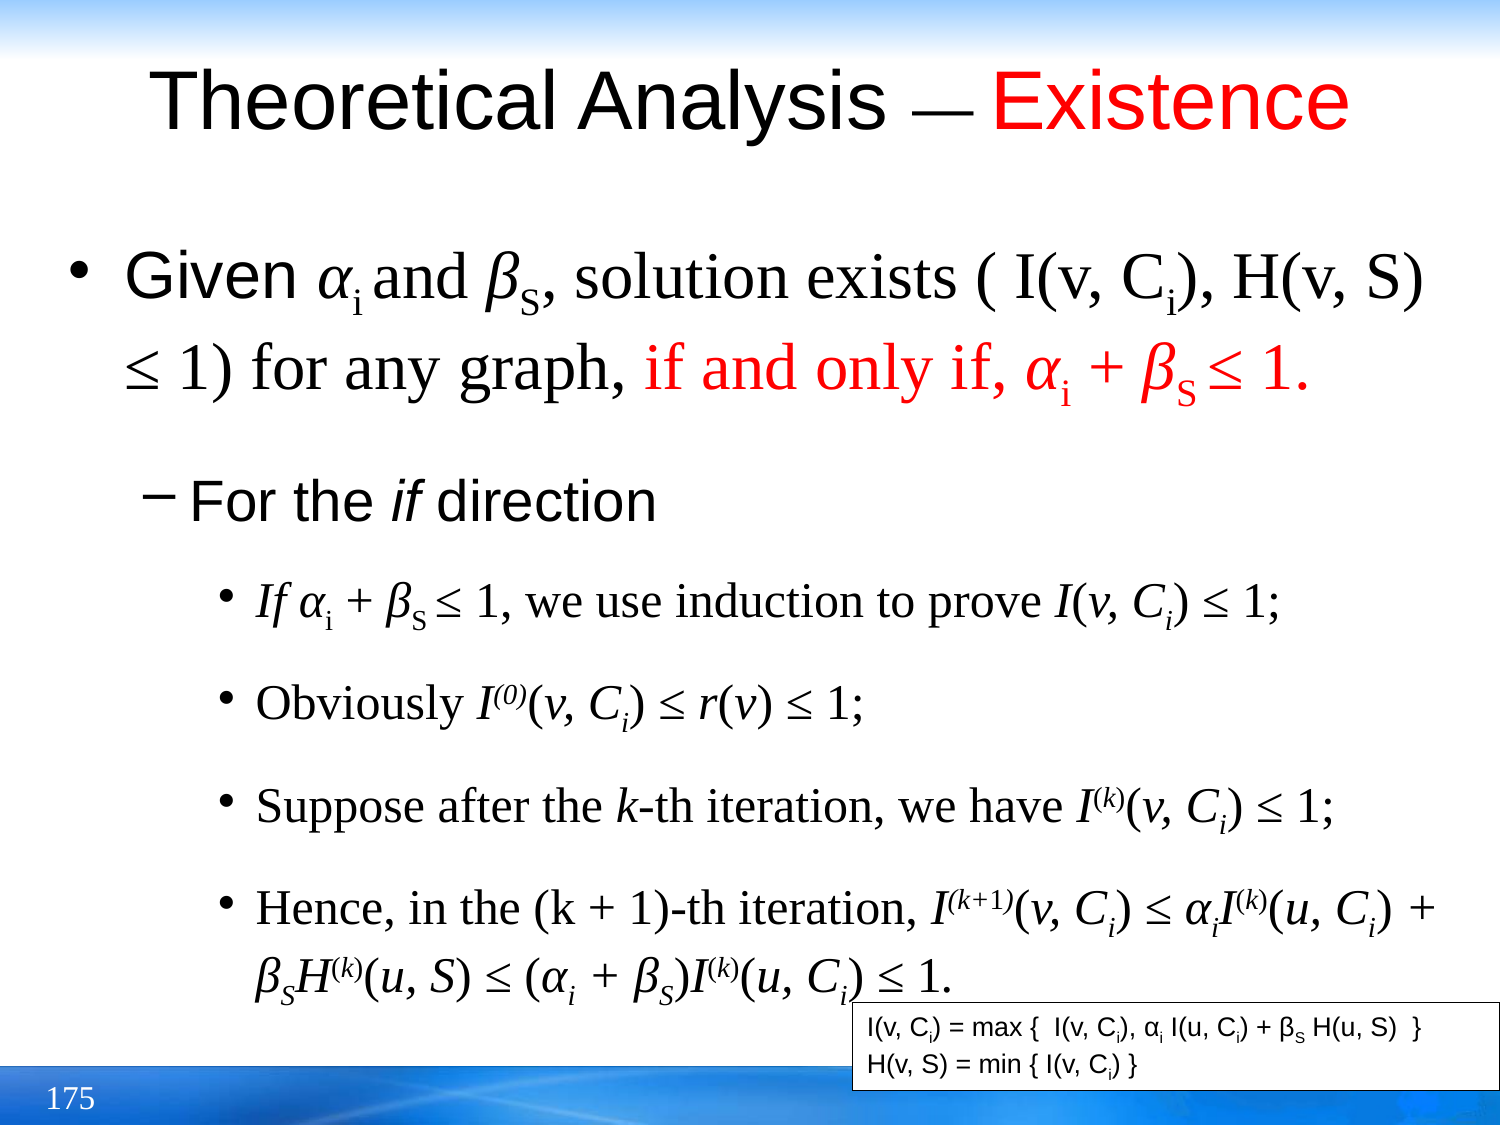

# Theoretical Analysis — Existence
Given αi and βS, solution exists ( I(v, Ci), H(v, S) ≤ 1) for any graph, if and only if, αi + βS ≤ 1.

For the if direction
If αi + βS ≤ 1, we use induction to prove I(v, Ci) ≤ 1;
Obviously I(0)(v, Ci) ≤ r(v) ≤ 1;
Suppose after the k-th iteration, we have I(k)(v, Ci) ≤ 1;
Hence, in the (k + 1)-th iteration, I(k+1)(v, Ci) ≤ αiI(k)(u, Ci) + βSH(k)(u, S) ≤ (αi + βS)I(k)(u, Ci) ≤ 1.

I(v, Ci) = max {  I(v, Ci), αi I(u, Ci) + βS H(u, S)  }
H(v, S) = min { I(v, Ci) }